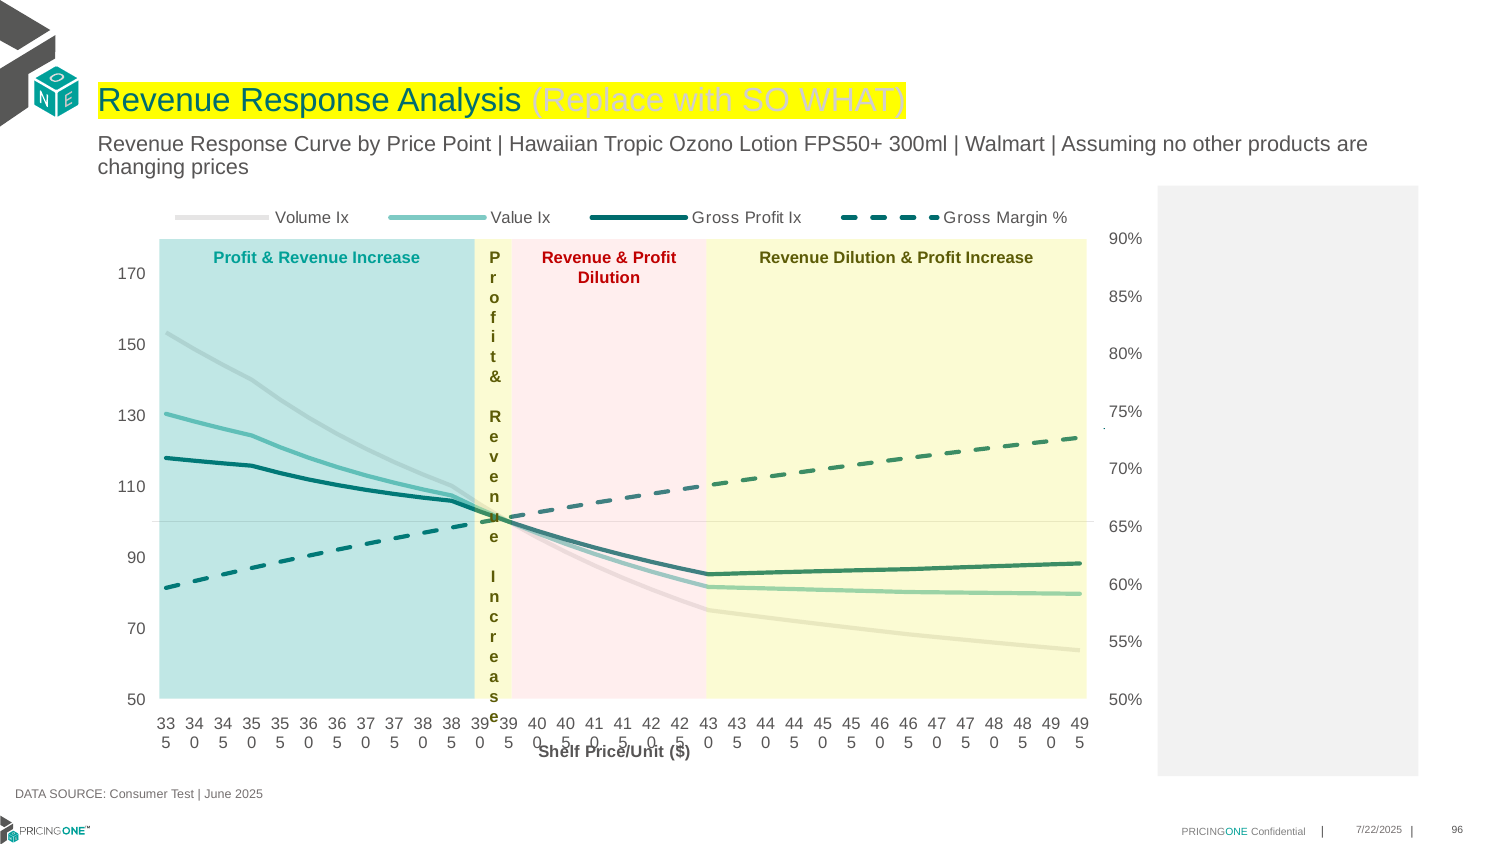

# Revenue Response Analysis (Replace with SO WHAT)

Revenue Response Curve by Price Point | Hawaiian Tropic Ozono Lotion FPS50+ 300ml | Walmart | Assuming no other products are changing prices

### Chart:

| Category | Volume Ix | Value Ix | Gross Profit Ix | Gross Margin % |
|---|---|---|---|---|
| 335 | 153.41609058449933 | 130.44205098217114 | 117.98005990558711 | 0.5963071087019437 |
| 340 | 148.67065575501528 | 128.2614866845324 | 117.19238594995576 | 0.6022437688680917 |
| 345 | 144.22781855645067 | 126.22820509886871 | 116.46638132363323 | 0.6080083519279742 |
| 350 | 140.05978487636193 | 124.32870907101568 | 115.79654031616884 | 0.6136082326147176 |
| 355 | 134.4119893390486 | 120.9920041993447 | 113.7143456099999 | 0.6190503701835244 |
| 360 | 129.32914077251365 | 118.03128739708558 | 111.90355670762284 | 0.6243413372643087 |
| 365 | 124.73910920665017 | 115.4006627510948 | 110.33299677129116 | 0.6294873463428797 |
| 370 | 120.57698747757837 | 113.05747570990326 | 108.97246311090483 | 0.6344942740950031 |
| 375 | 116.78562865924303 | 110.96326005082607 | 107.79391837153676 | 0.6393676837737364 |
| 380 | 113.3155237980247 | 109.08409235234227 | 106.77212218609904 | 0.6441128458293451 |
| 385 | 110.12426489633181 | 107.39053519008411 | 105.88484992309199 | 0.6487347569224705 |
| 390 | 104.84634744993421 | 103.54429370675953 | 102.82823102624157 | 0.6532381574747466 |
| 395 | 100.0 | 100.0 | 100.0 | 0.6576275478864585 |
| 400 | 95.54189322012617 | 96.72954783745318 | 97.380914497909 | 0.6619072035378778 |
| 405 | 91.43305915753126 | 93.7072104381141 | 94.95292537780958 | 0.6660811886793857 |
| 410 | 87.638594541065 | 90.9095919254092 | 92.69928262303556 | 0.6701533693052468 |
| 415 | 84.12733043806088 | 88.3155233256529 | 90.60457075659659 | 0.6741274250967498 |
| 420 | 80.87149017938454 | 85.9059232092626 | 88.65469324315643 | 0.6780068605122646 |
| 425 | 77.84635128587475 | 83.66363860531455 | 86.83682184830997 | 0.6817950150944734 |
| 430 | 75.02992210434721 | 81.5732779388128 | 85.13932364526723 | 0.685495073058491 |
| 435 | 73.99043612135375 | 81.37148789318206 | 85.38397098180266 | 0.6891100722187383 |
| 440 | 72.9735850139635 | 81.16879235654885 | 85.61515761948219 | 0.6926429123071617 |
| 445 | 71.97861378997877 | 80.96519446344998 | 85.83329029299759 | 0.6960963627306769 |
| 450 | 71.00480385820322 | 80.76070082931365 | 86.03876171594595 | 0.6994730698114471 |
| 455 | 70.05147073272838 | 80.55532119515134 | 86.2319512581441 | 0.7027755635497827 |
| 460 | 69.1179619095442 | 80.34906809979002 | 86.41322557325543 | 0.7060062639459808 |
| 465 | 68.20365490108405 | 80.14195657785777 | 86.5829391816804 | 0.7091674869143036 |
| 470 | 67.40920491723443 | 80.05487567971362 | 86.87191776231039 | 0.7122614498194705 |
| 475 | 66.632013045506 | 79.96855647925202 | 87.15288582994833 | 0.7152902766634761 |
| 480 | 65.87149423213222 | 79.88293949317806 | 87.42606345783636 | 0.7182560029482317 |
| 485 | 65.1270910738031 | 79.79796974951392 | 87.69166290450502 | 0.7211605802374251 |
| 490 | 64.39827218656276 | 79.71359650241673 | 87.94988904727202 | 0.724005880439084 |
| 495 | 63.68453068407531 | 79.62977296108548 | 88.20093977883562 | 0.7267936998285882 |
Profit & Revenue Increase
Profit & Revenue Increase
Revenue & Profit Dilution
Revenue Dilution & Profit Increase

DATA SOURCE: Consumer Test | June 2025

7/22/2025
96